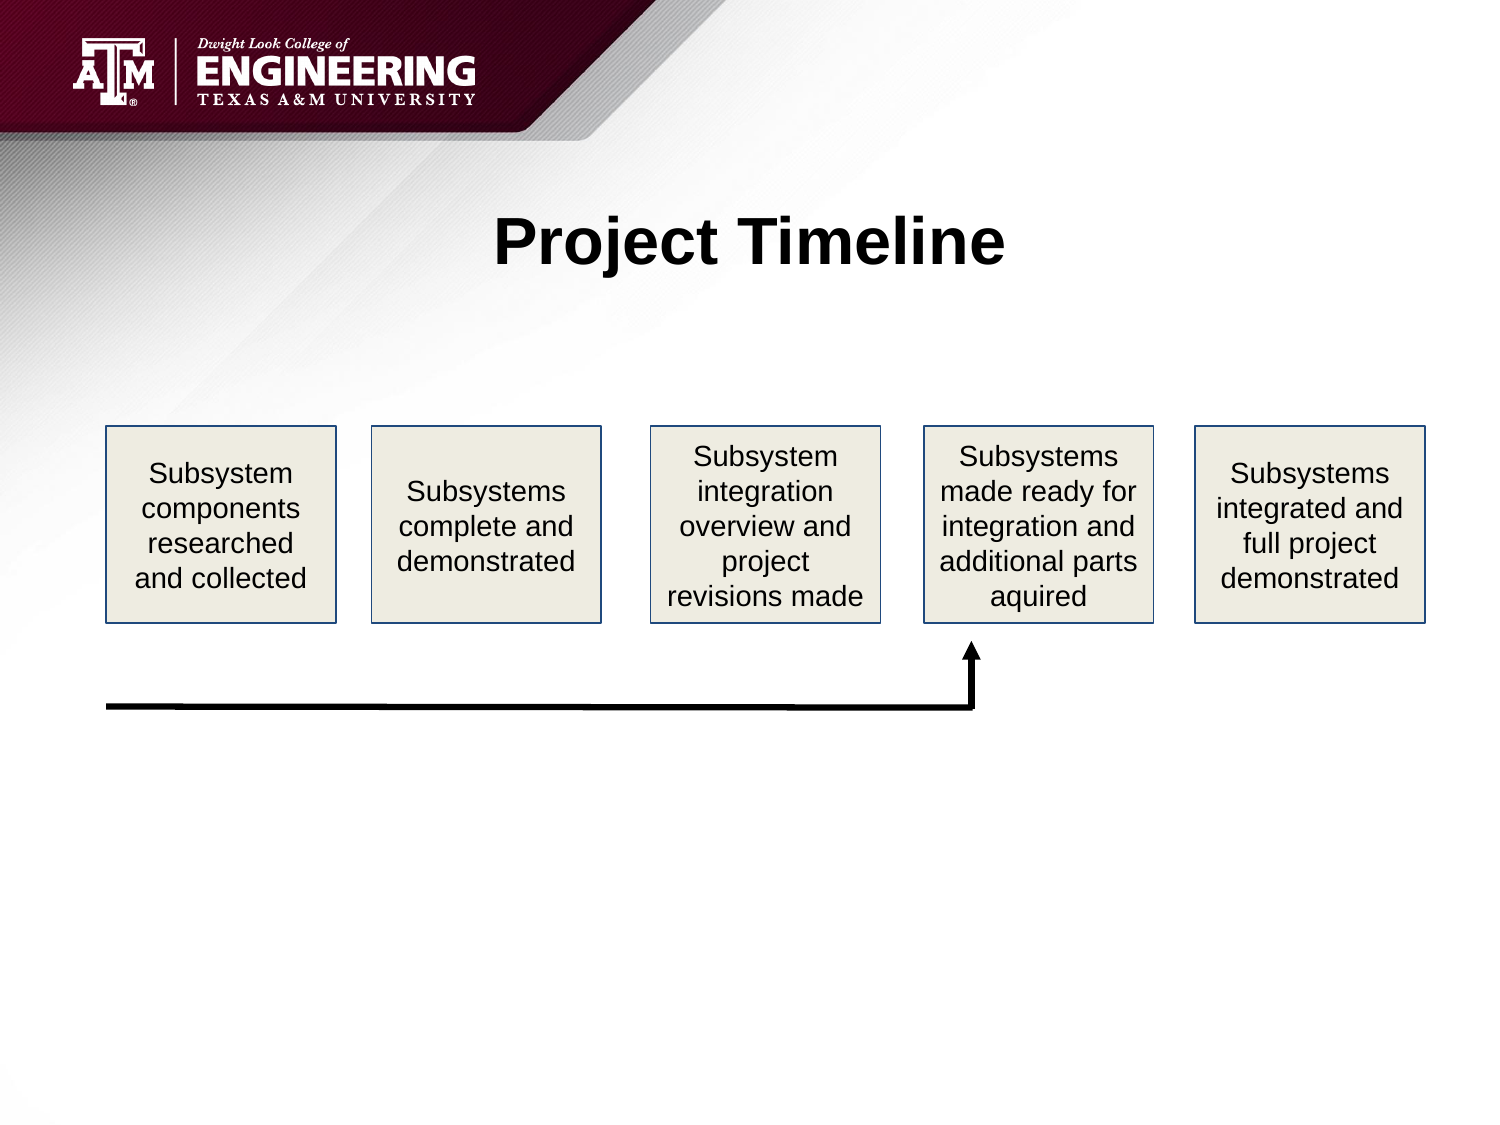

# Project Timeline
Subsystem components researched and collected
Subsystems complete and demonstrated
Subsystem integration overview and project revisions made
Subsystems made ready for integration and additional parts aquired
Subsystems integrated and full project demonstrated